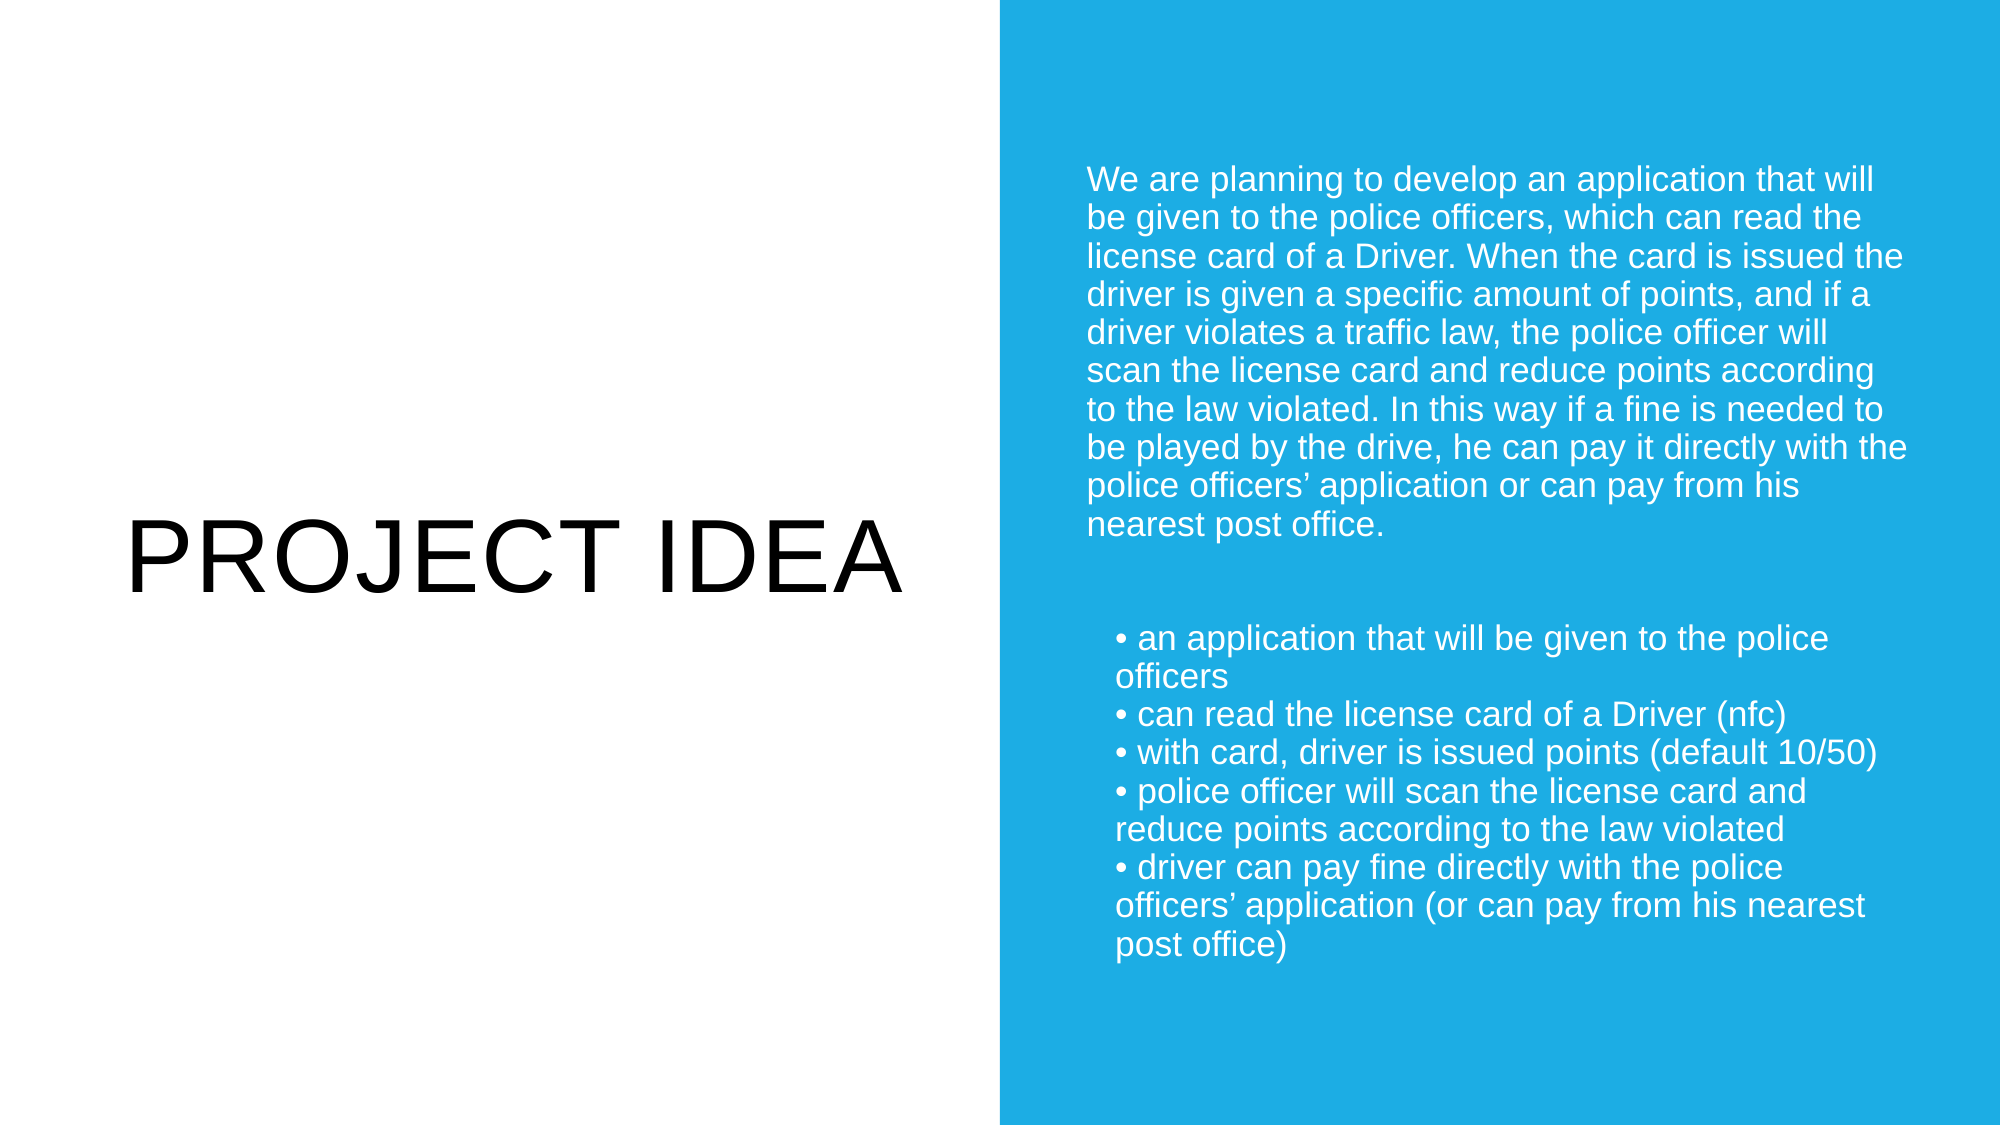

# Project Idea
We are planning to develop an application that will be given to the police officers, which can read the license card of a Driver. When the card is issued the driver is given a specific amount of points, and if a driver violates a traffic law, the police officer will scan the license card and reduce points according to the law violated. In this way if a fine is needed to be played by the drive, he can pay it directly with the police officers’ application or can pay from his nearest post office.

• an application that will be given to the police officers
• can read the license card of a Driver (nfc)
• with card, driver is issued points (default 10/50)
• police officer will scan the license card and reduce points according to the law violated
• driver can pay fine directly with the police officers’ application (or can pay from his nearest post office)